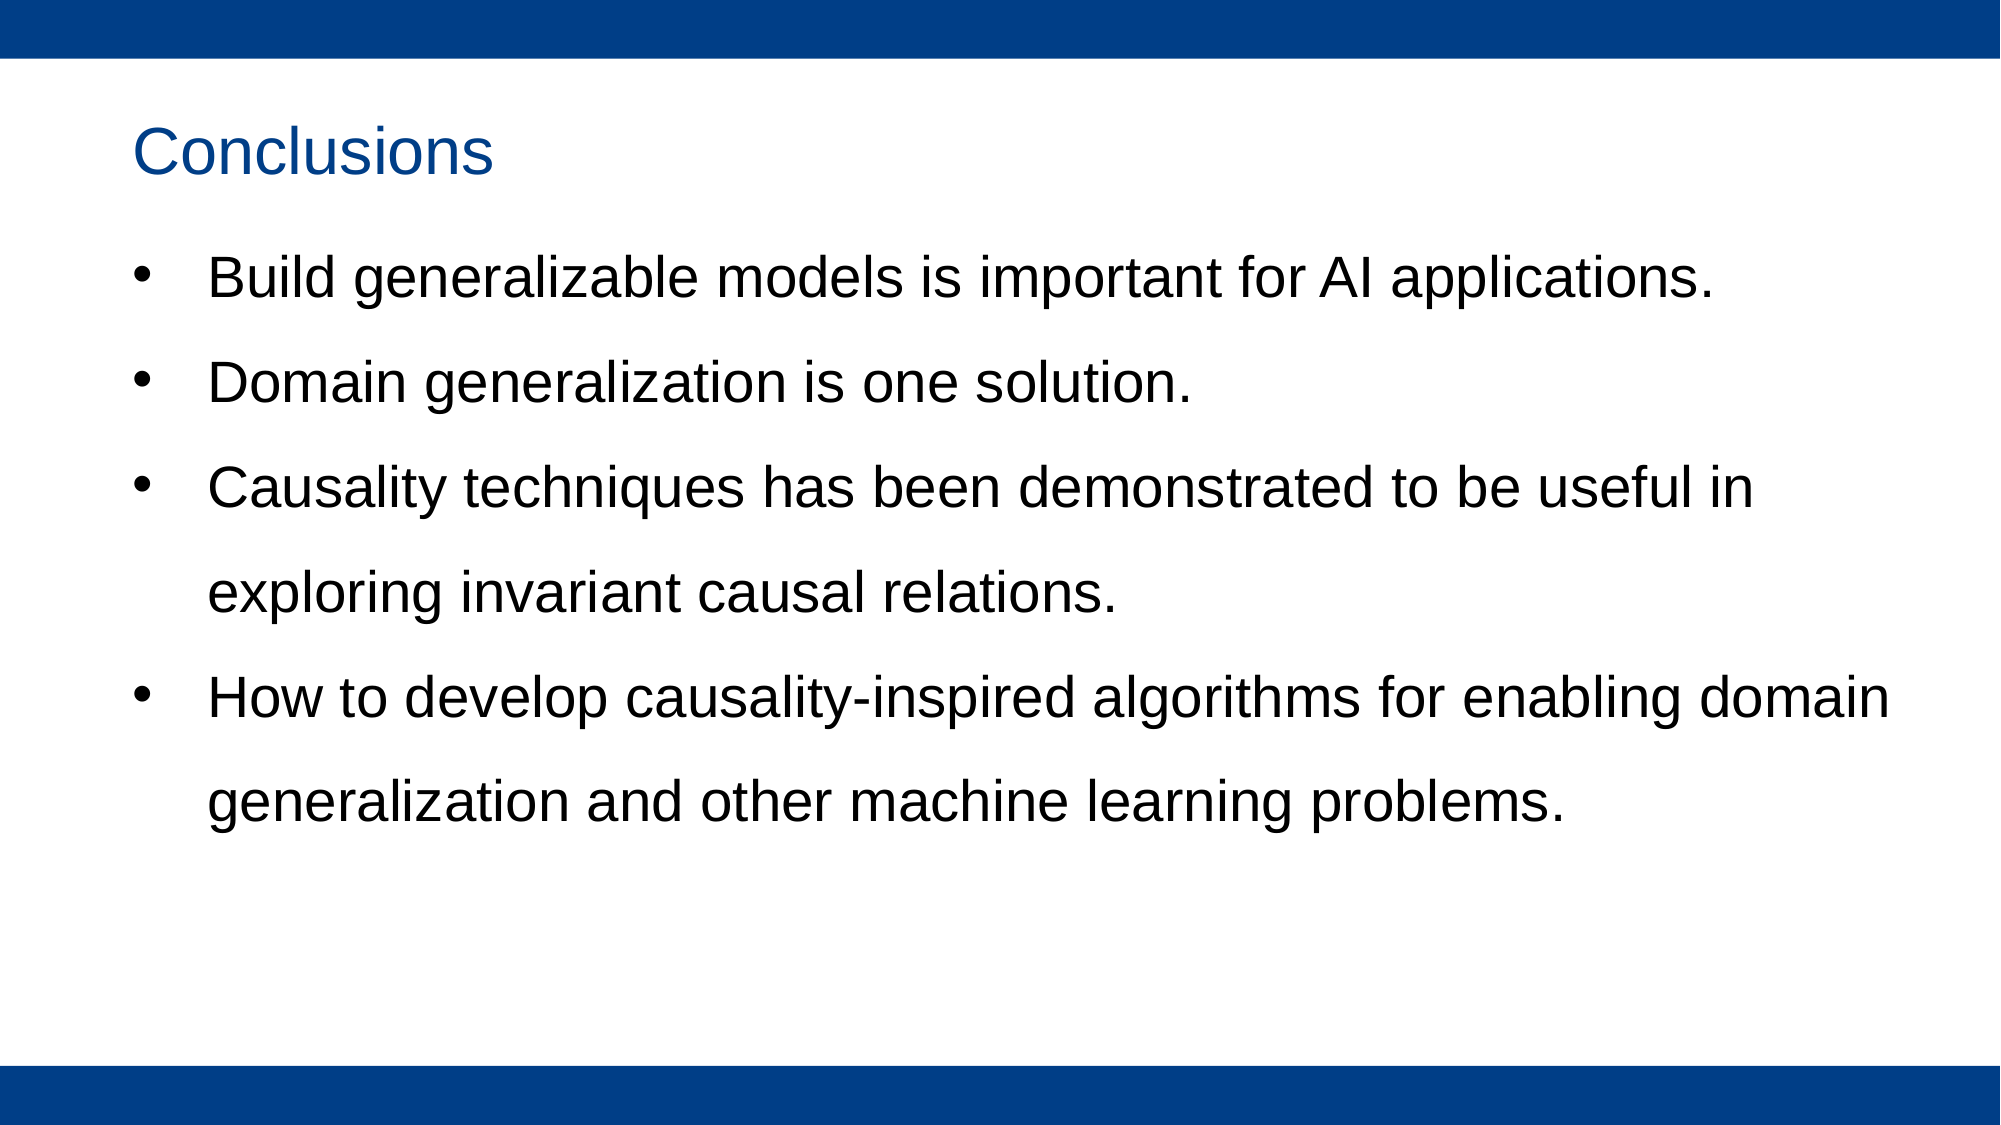

Conclusions
Build generalizable models is important for AI applications.
Domain generalization is one solution.
Causality techniques has been demonstrated to be useful in exploring invariant causal relations.
How to develop causality-inspired algorithms for enabling domain generalization and other machine learning problems.